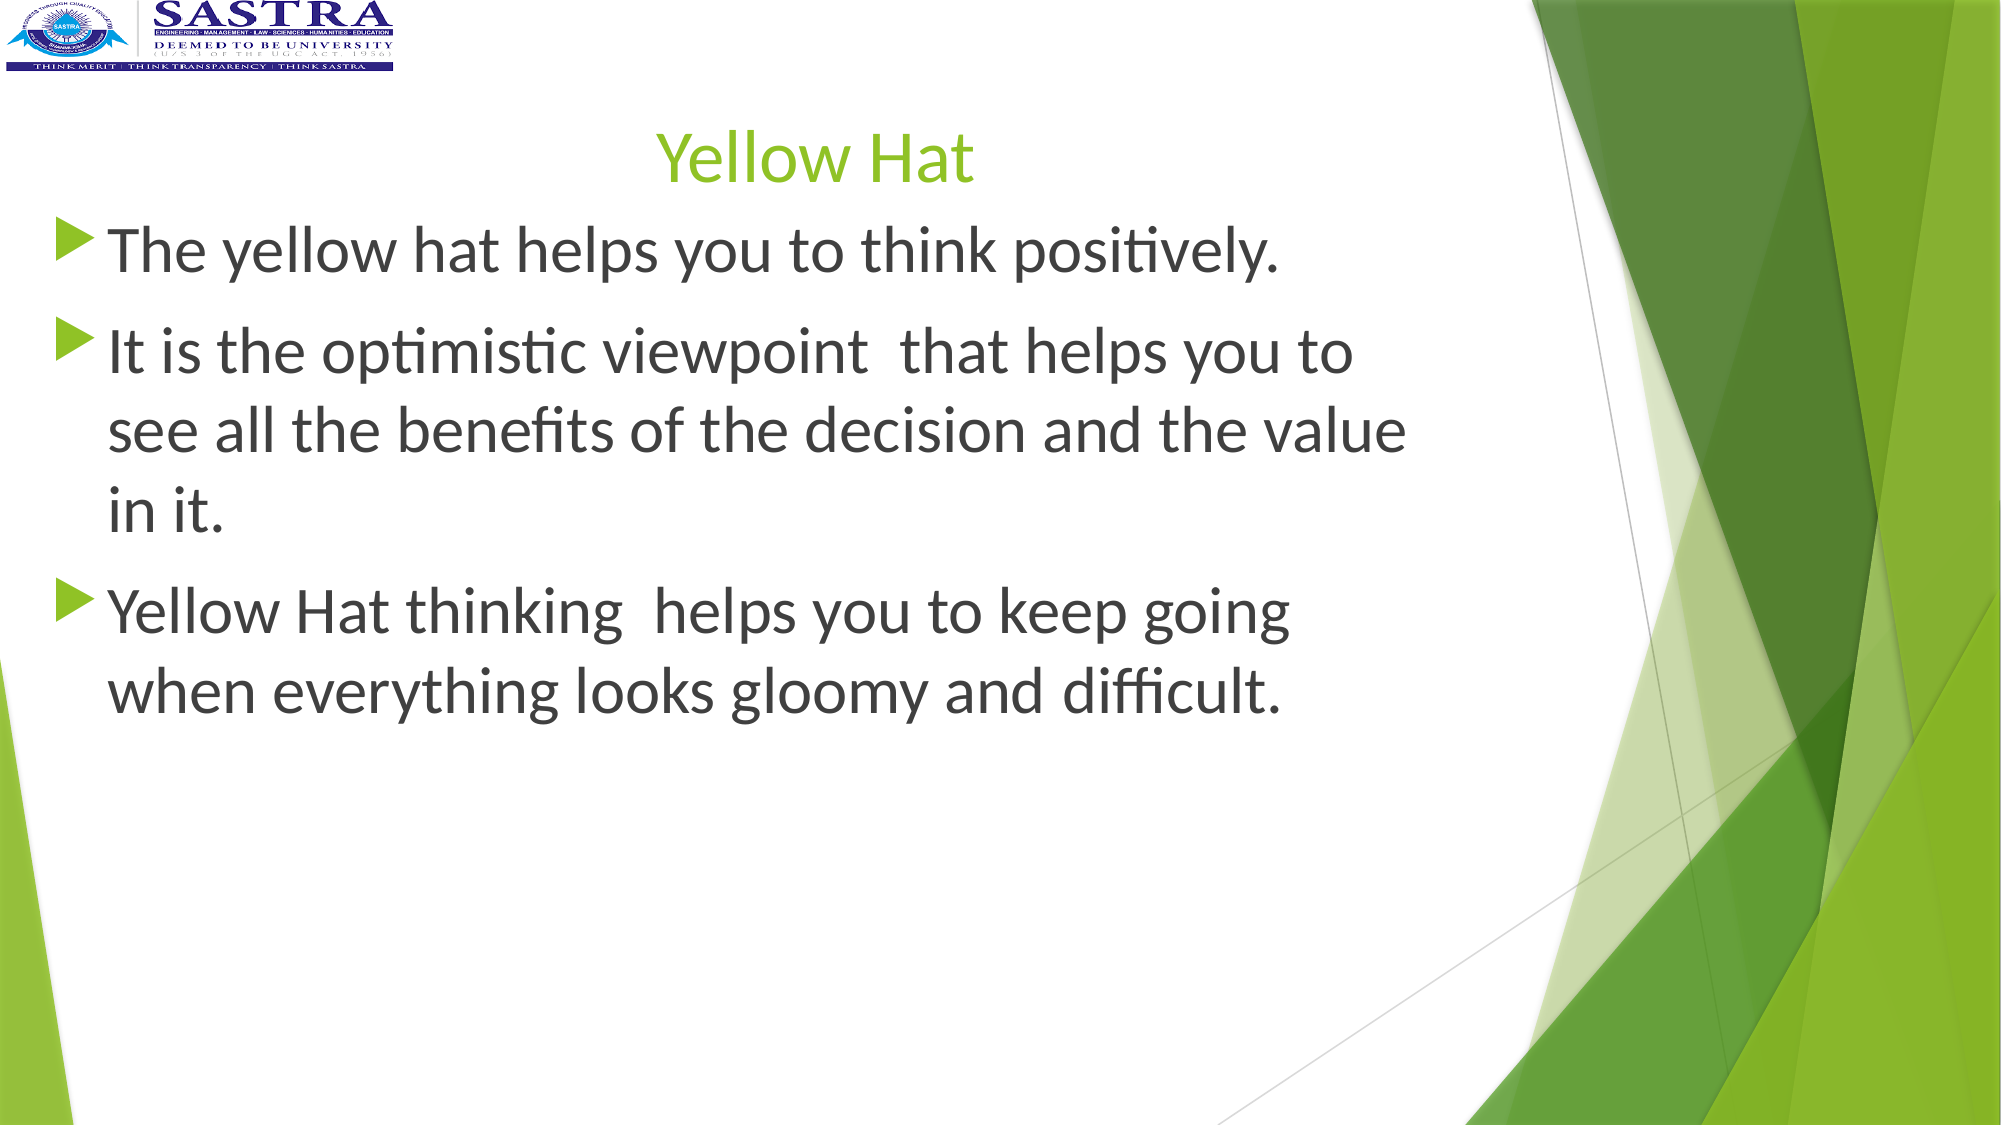

# Yellow Hat
The yellow hat helps you to think positively.
It is the optimistic viewpoint  that helps you to see all the benefits of the decision and the value in it.
Yellow Hat thinking  helps you to keep going when everything looks gloomy and difficult.